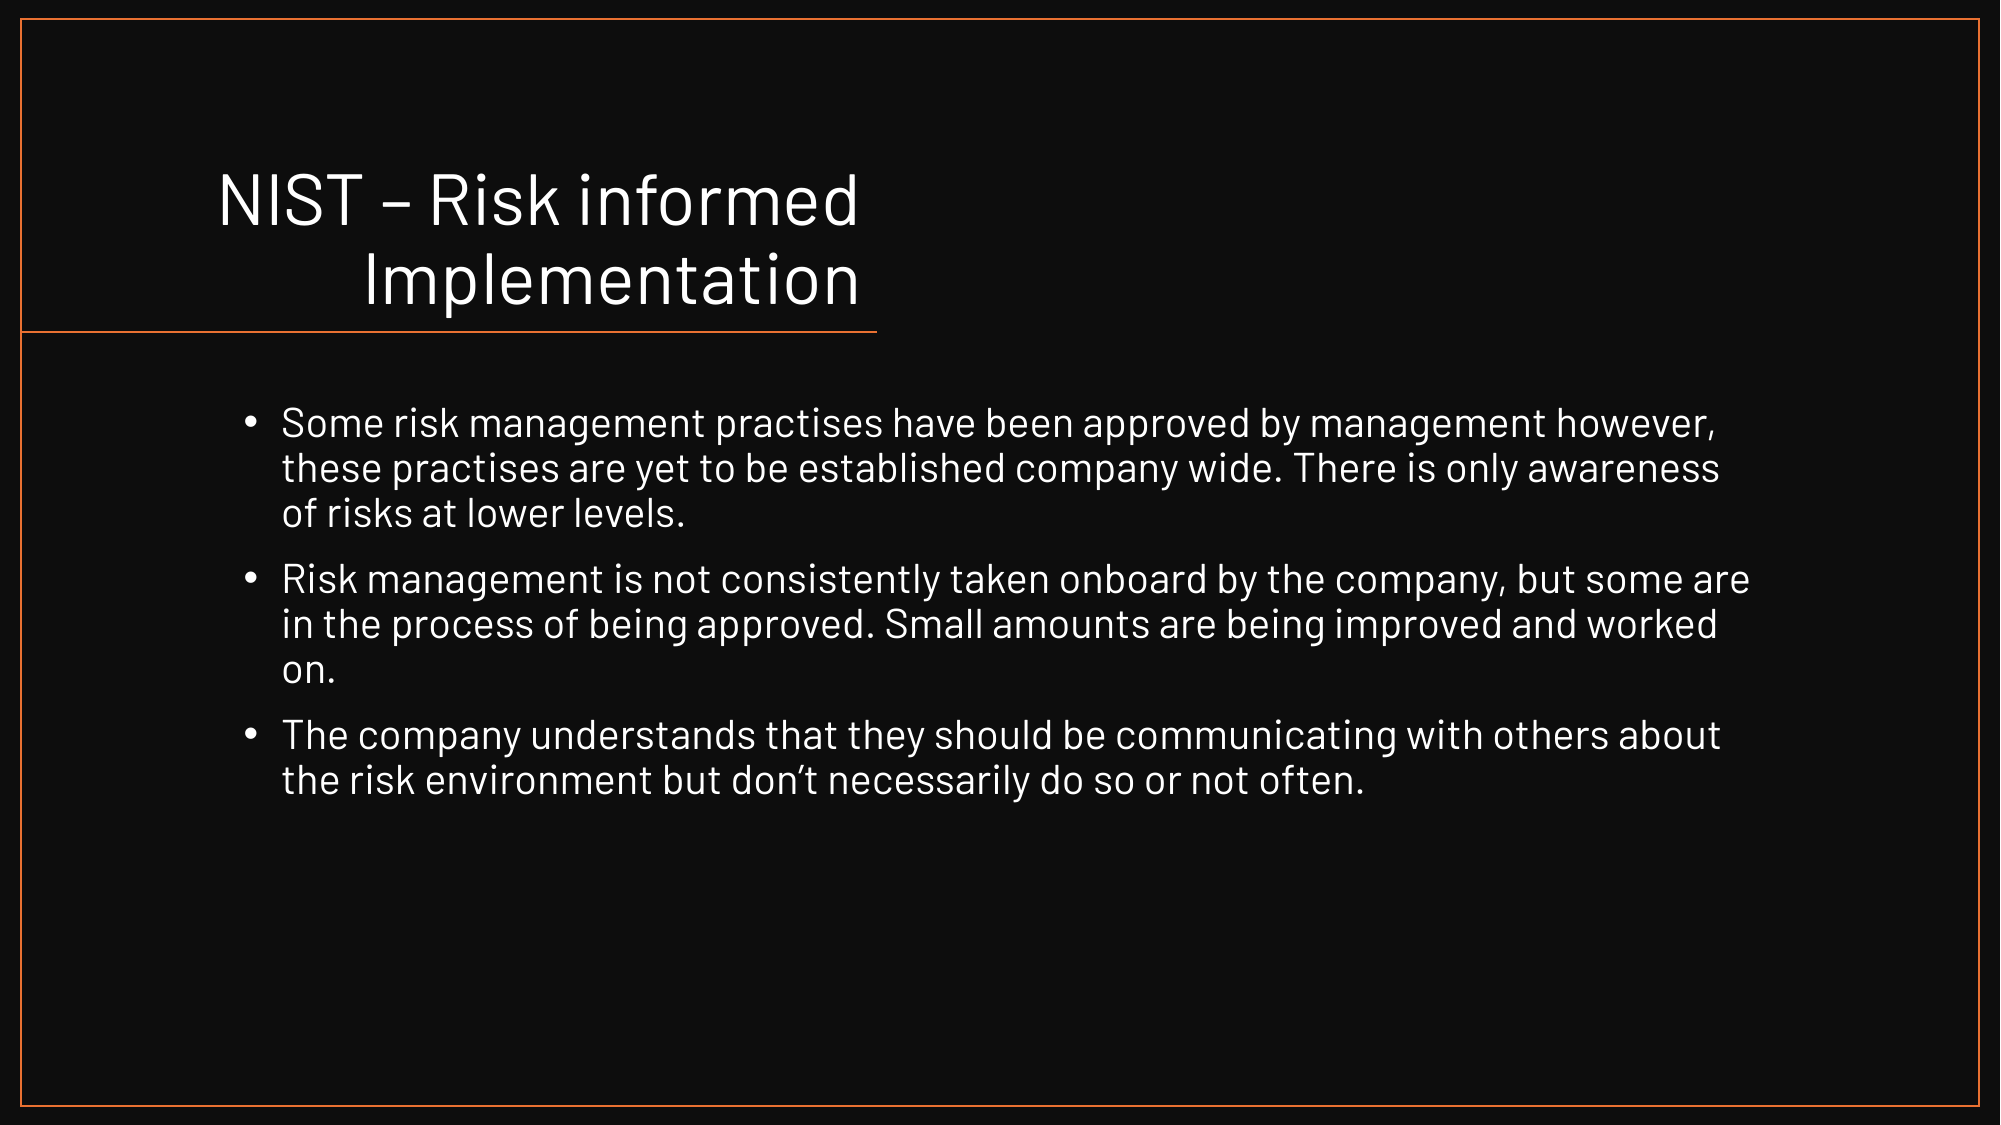

# NIST – Risk informed Implementation
Some risk management practises have been approved by management however, these practises are yet to be established company wide. There is only awareness of risks at lower levels.
Risk management is not consistently taken onboard by the company, but some are in the process of being approved. Small amounts are being improved and worked on.
The company understands that they should be communicating with others about the risk environment but don’t necessarily do so or not often.